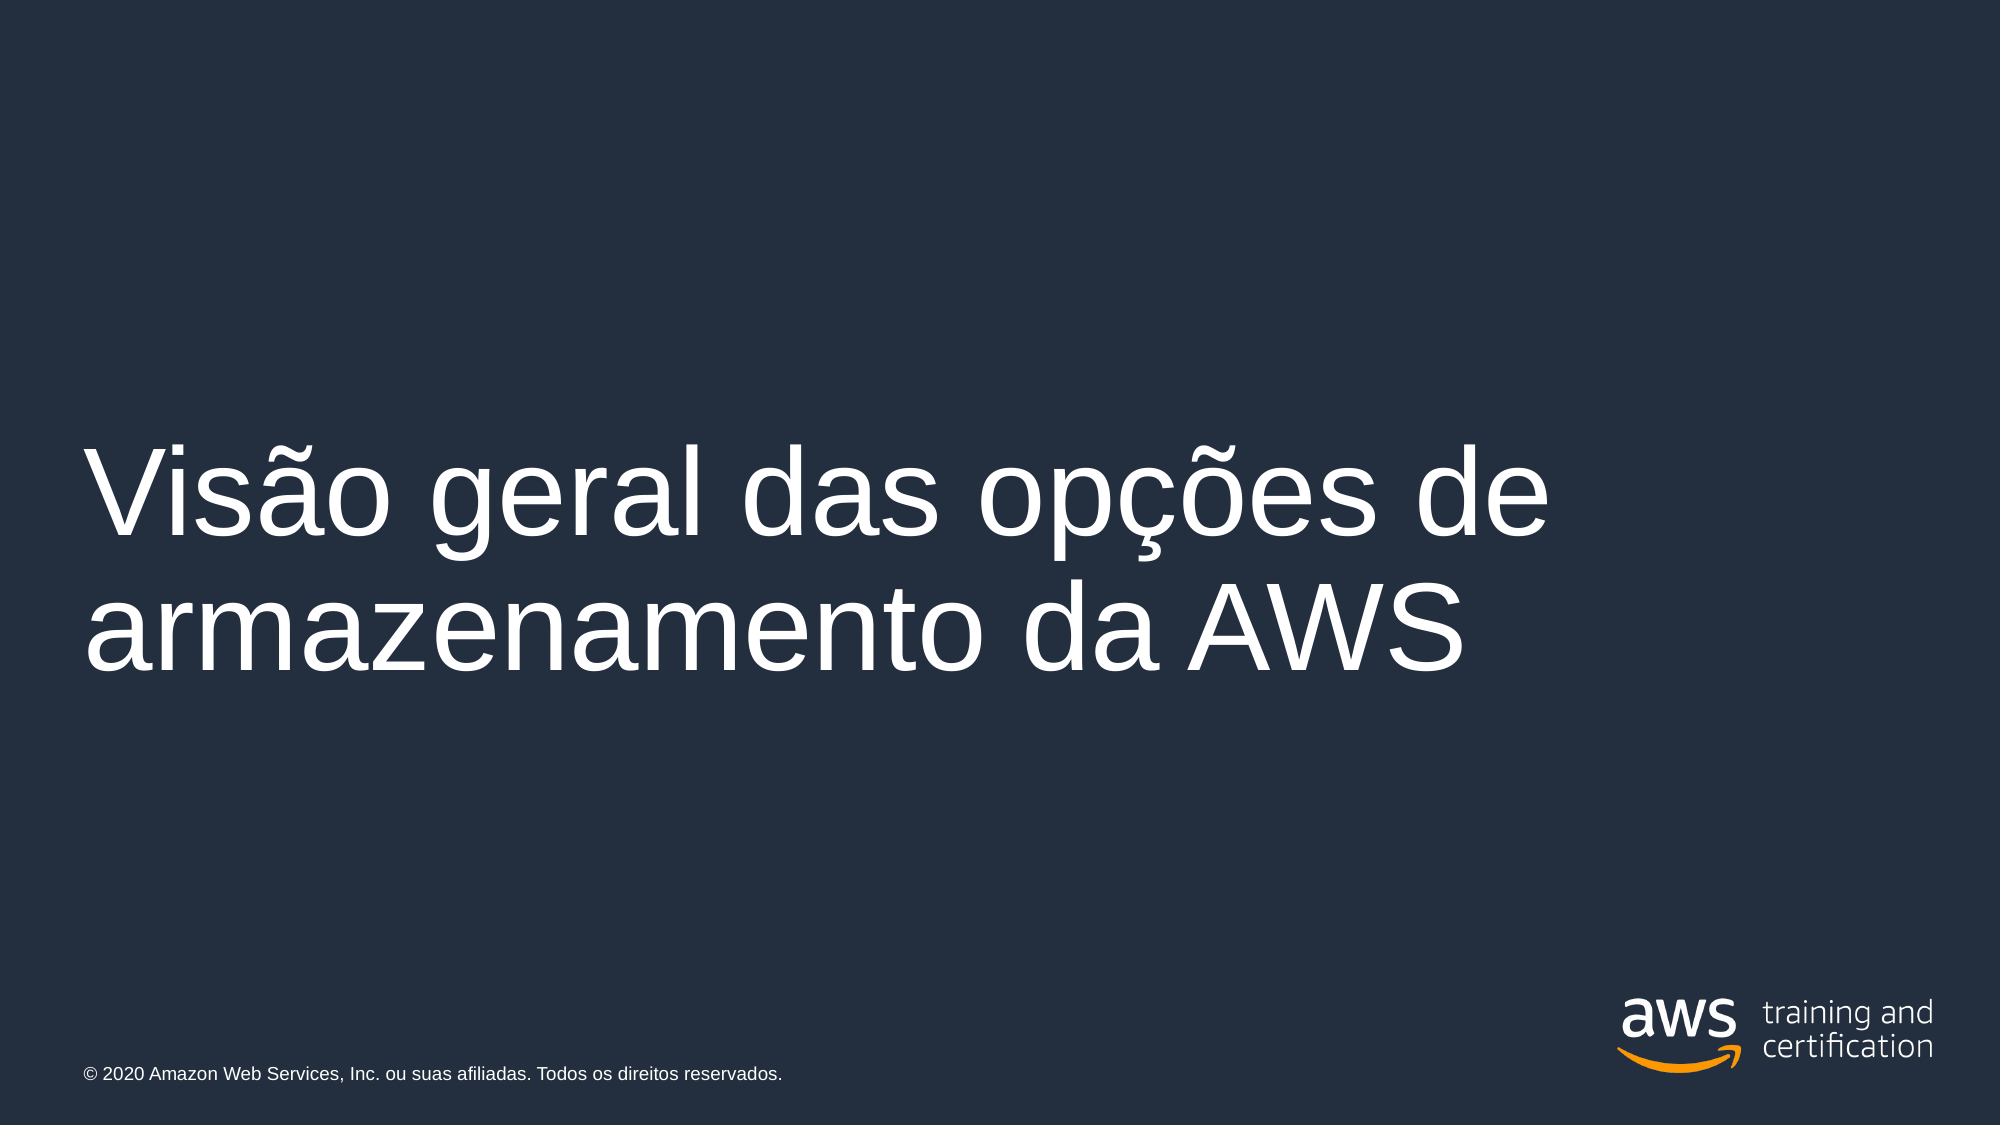

# Visão geral das opções de armazenamento da AWS
© 2020 Amazon Web Services, Inc. ou suas afiliadas. Todos os direitos reservados.